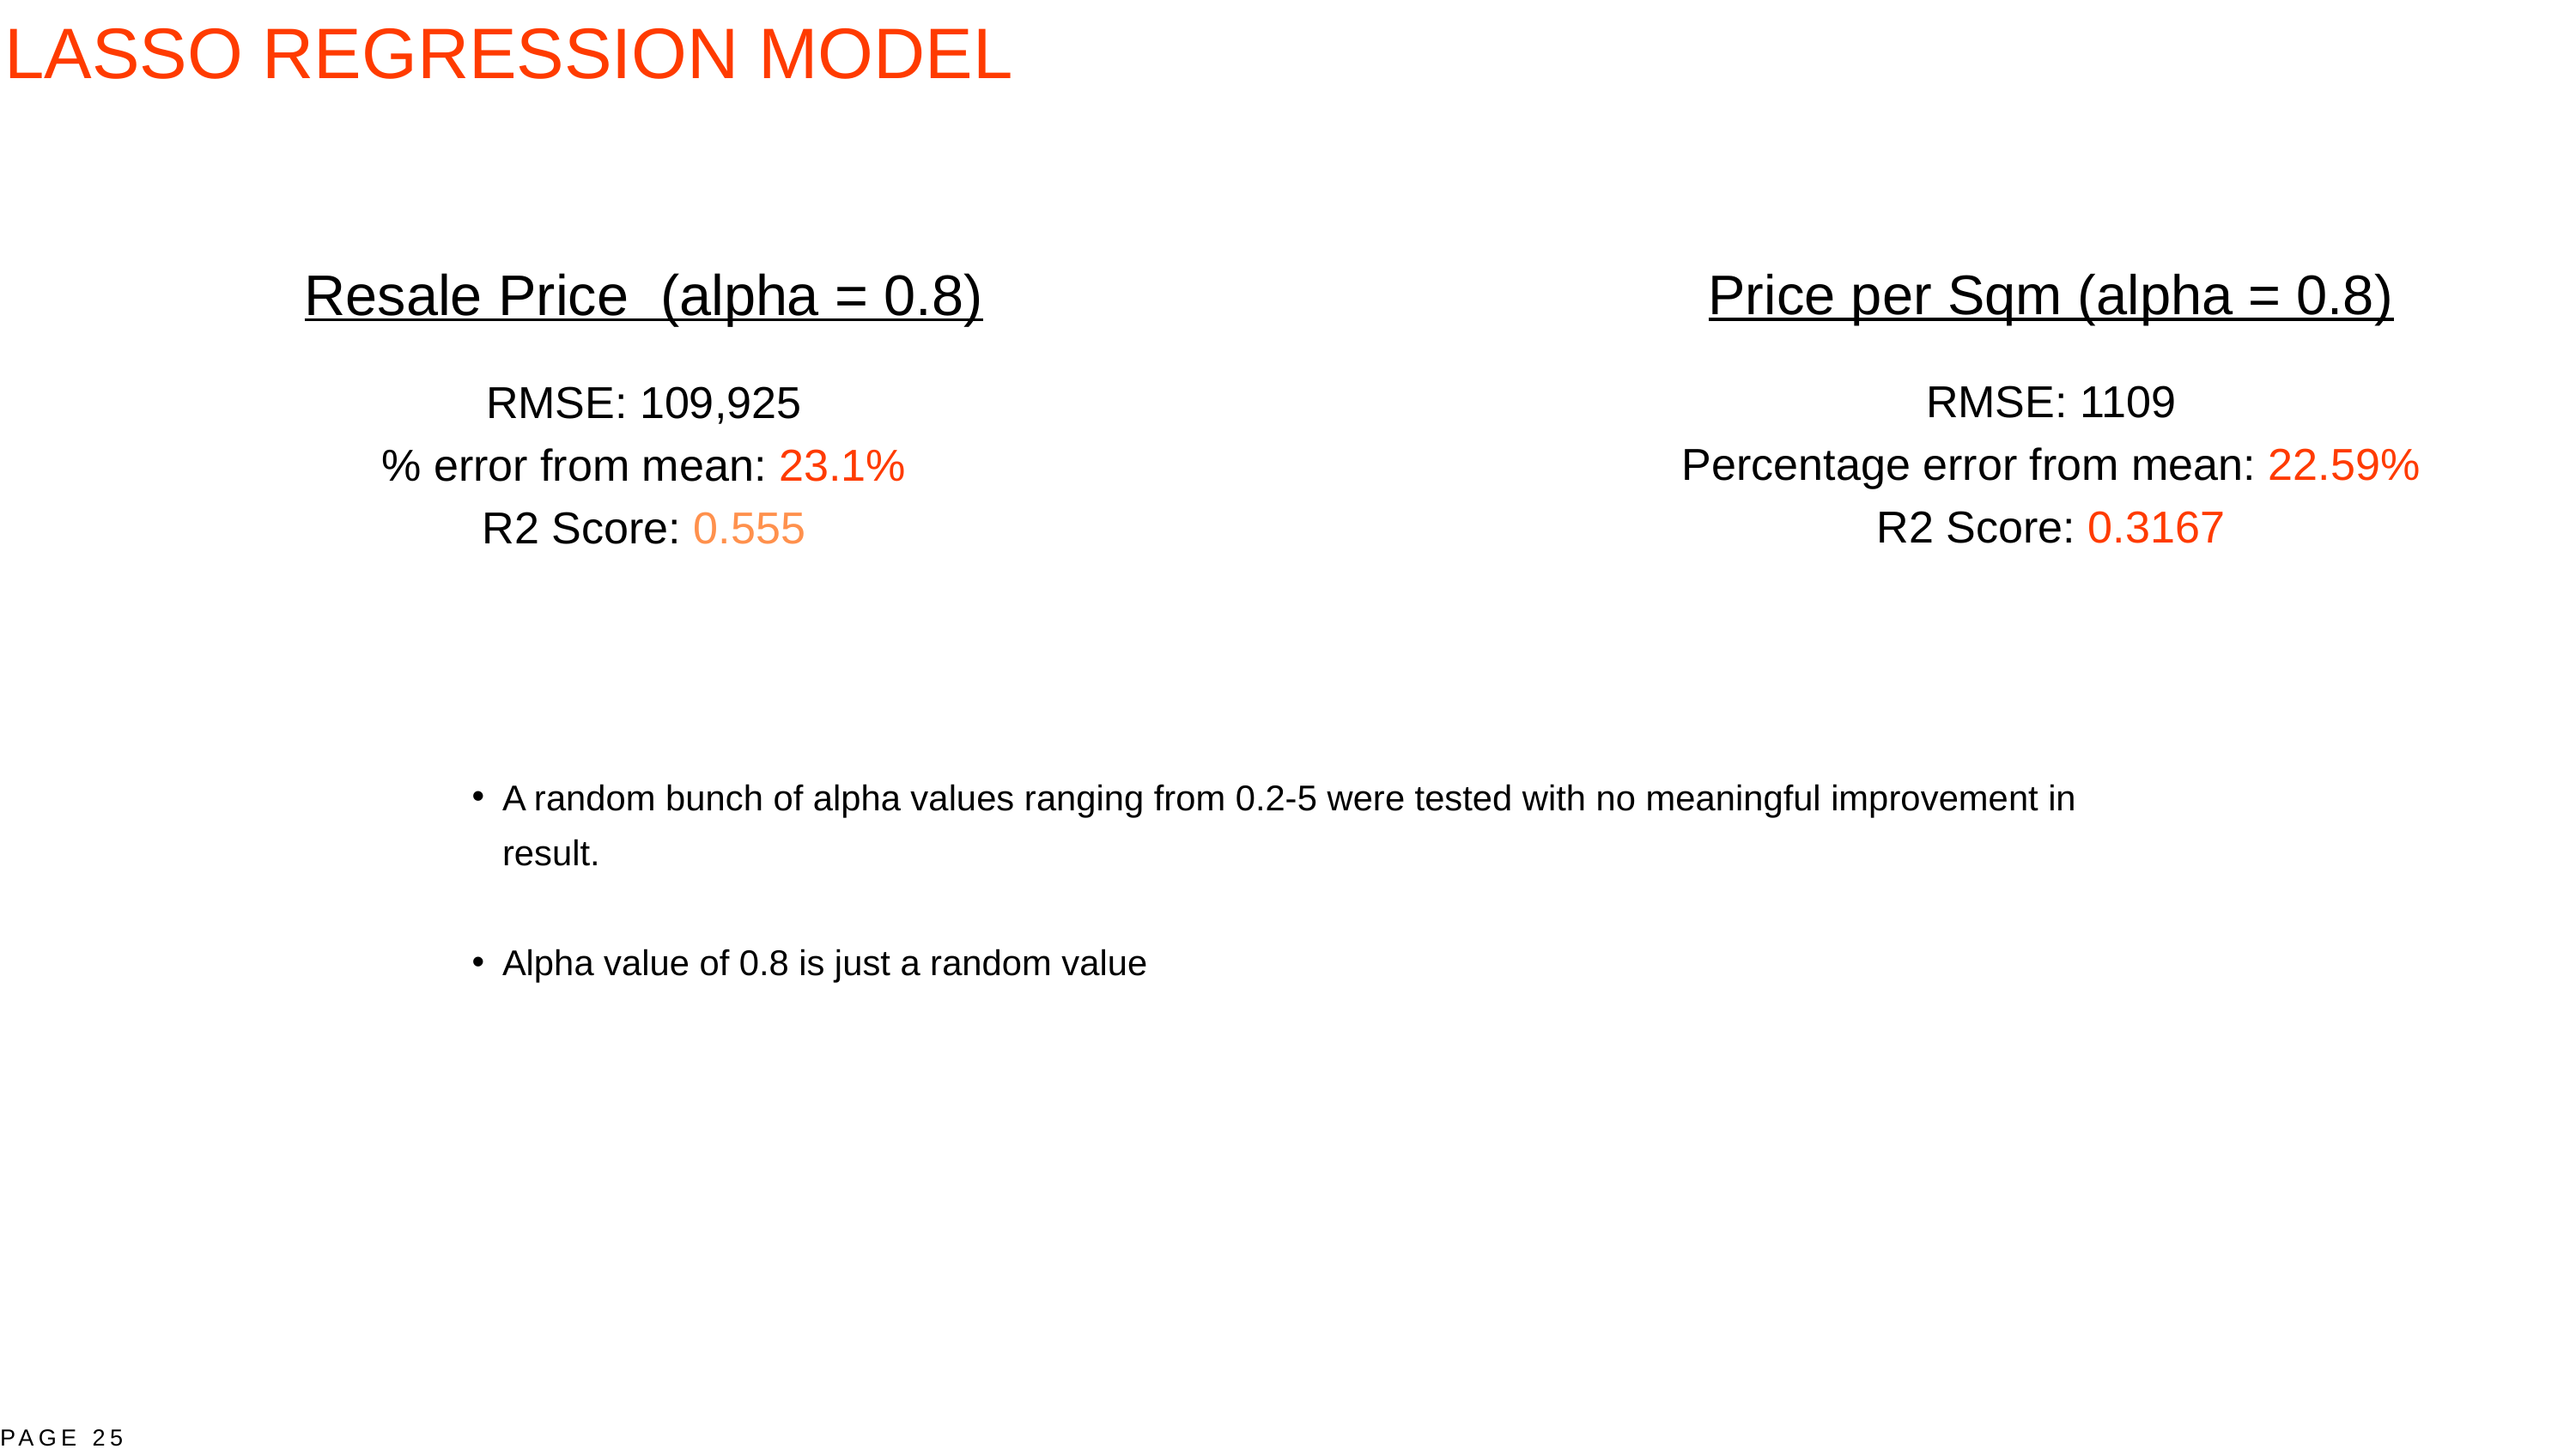

LASSO REGRESSION MODEL
Resale Price  (alpha = 0.8)
RMSE: 109,925
% error from mean: 23.1%
R2 Score: 0.555

Price per Sqm (alpha = 0.8)
RMSE: 1109
Percentage error from mean: 22.59%
R2 Score: 0.3167

A random bunch of alpha values ranging from 0.2-5 were tested with no meaningful improvement in result.

Alpha value of 0.8 is just a random value

PAGE 25